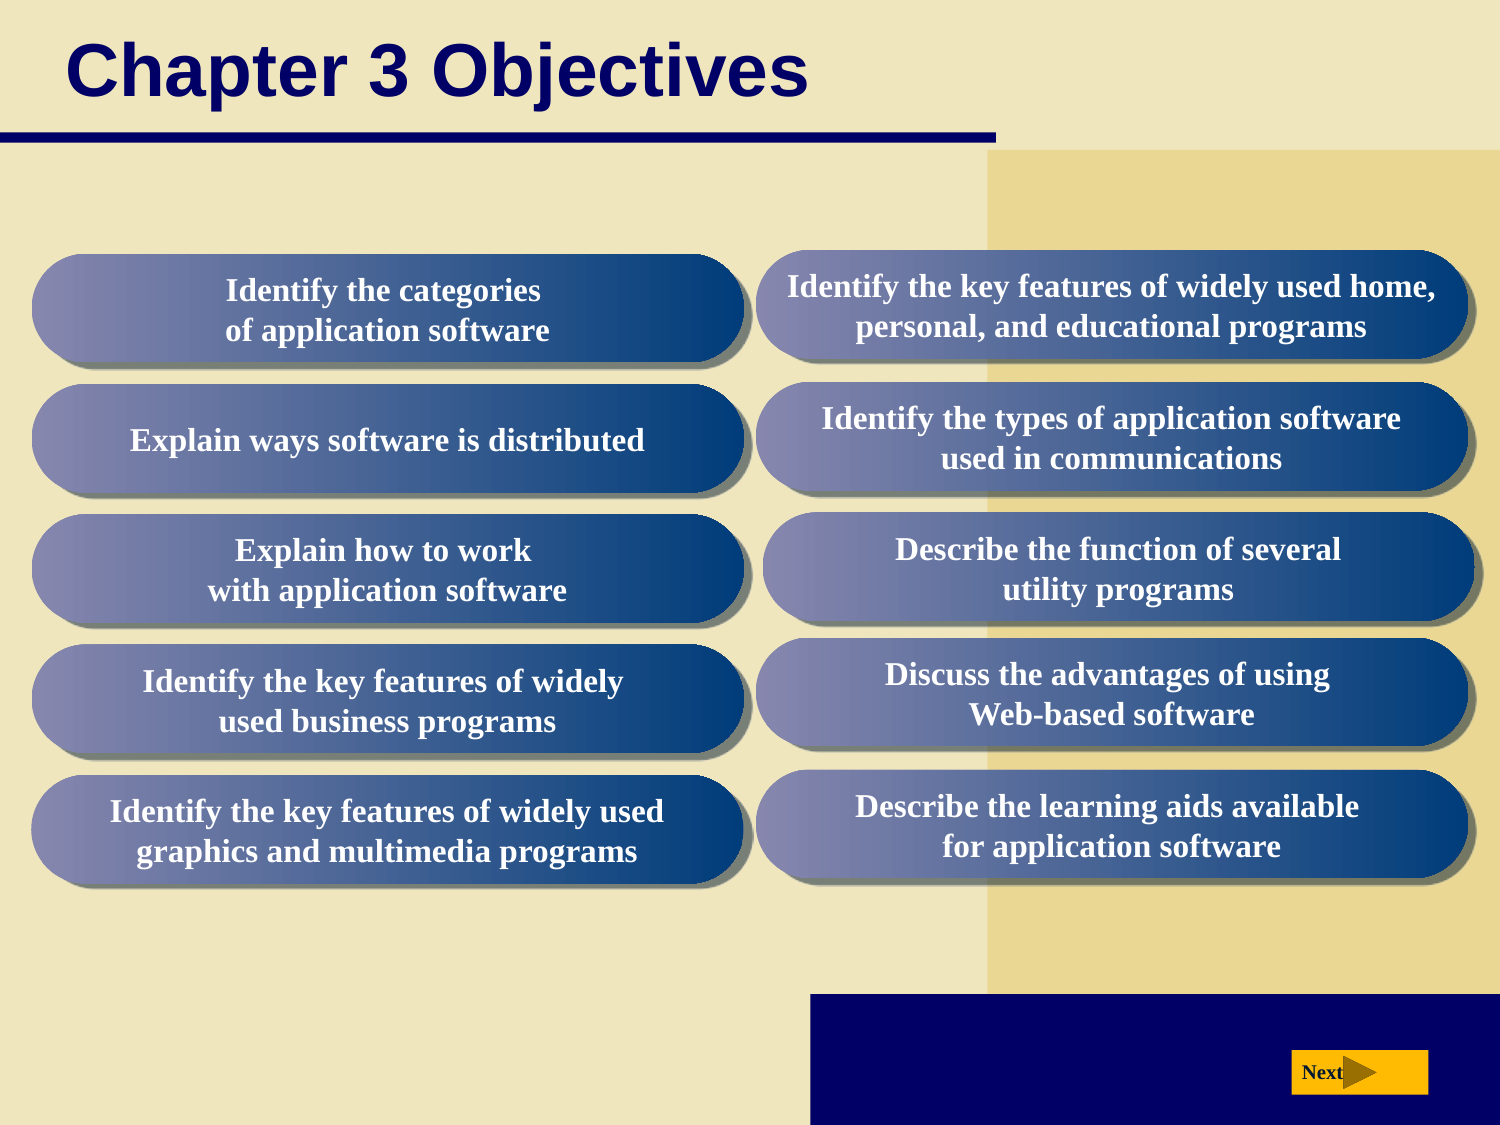

# Chapter 3 Objectives
Identify the key features of widely used home, personal, and educational programs
Identify the categories
of application software
Identify the types of application software used in communications
Explain ways software is distributed
Describe the function of several
utility programs
Explain how to work
with application software
Discuss the advantages of using
Web-based software
Identify the key features of widely
used business programs
Describe the learning aids available
for application software
Identify the key features of widely used graphics and multimedia programs

Next